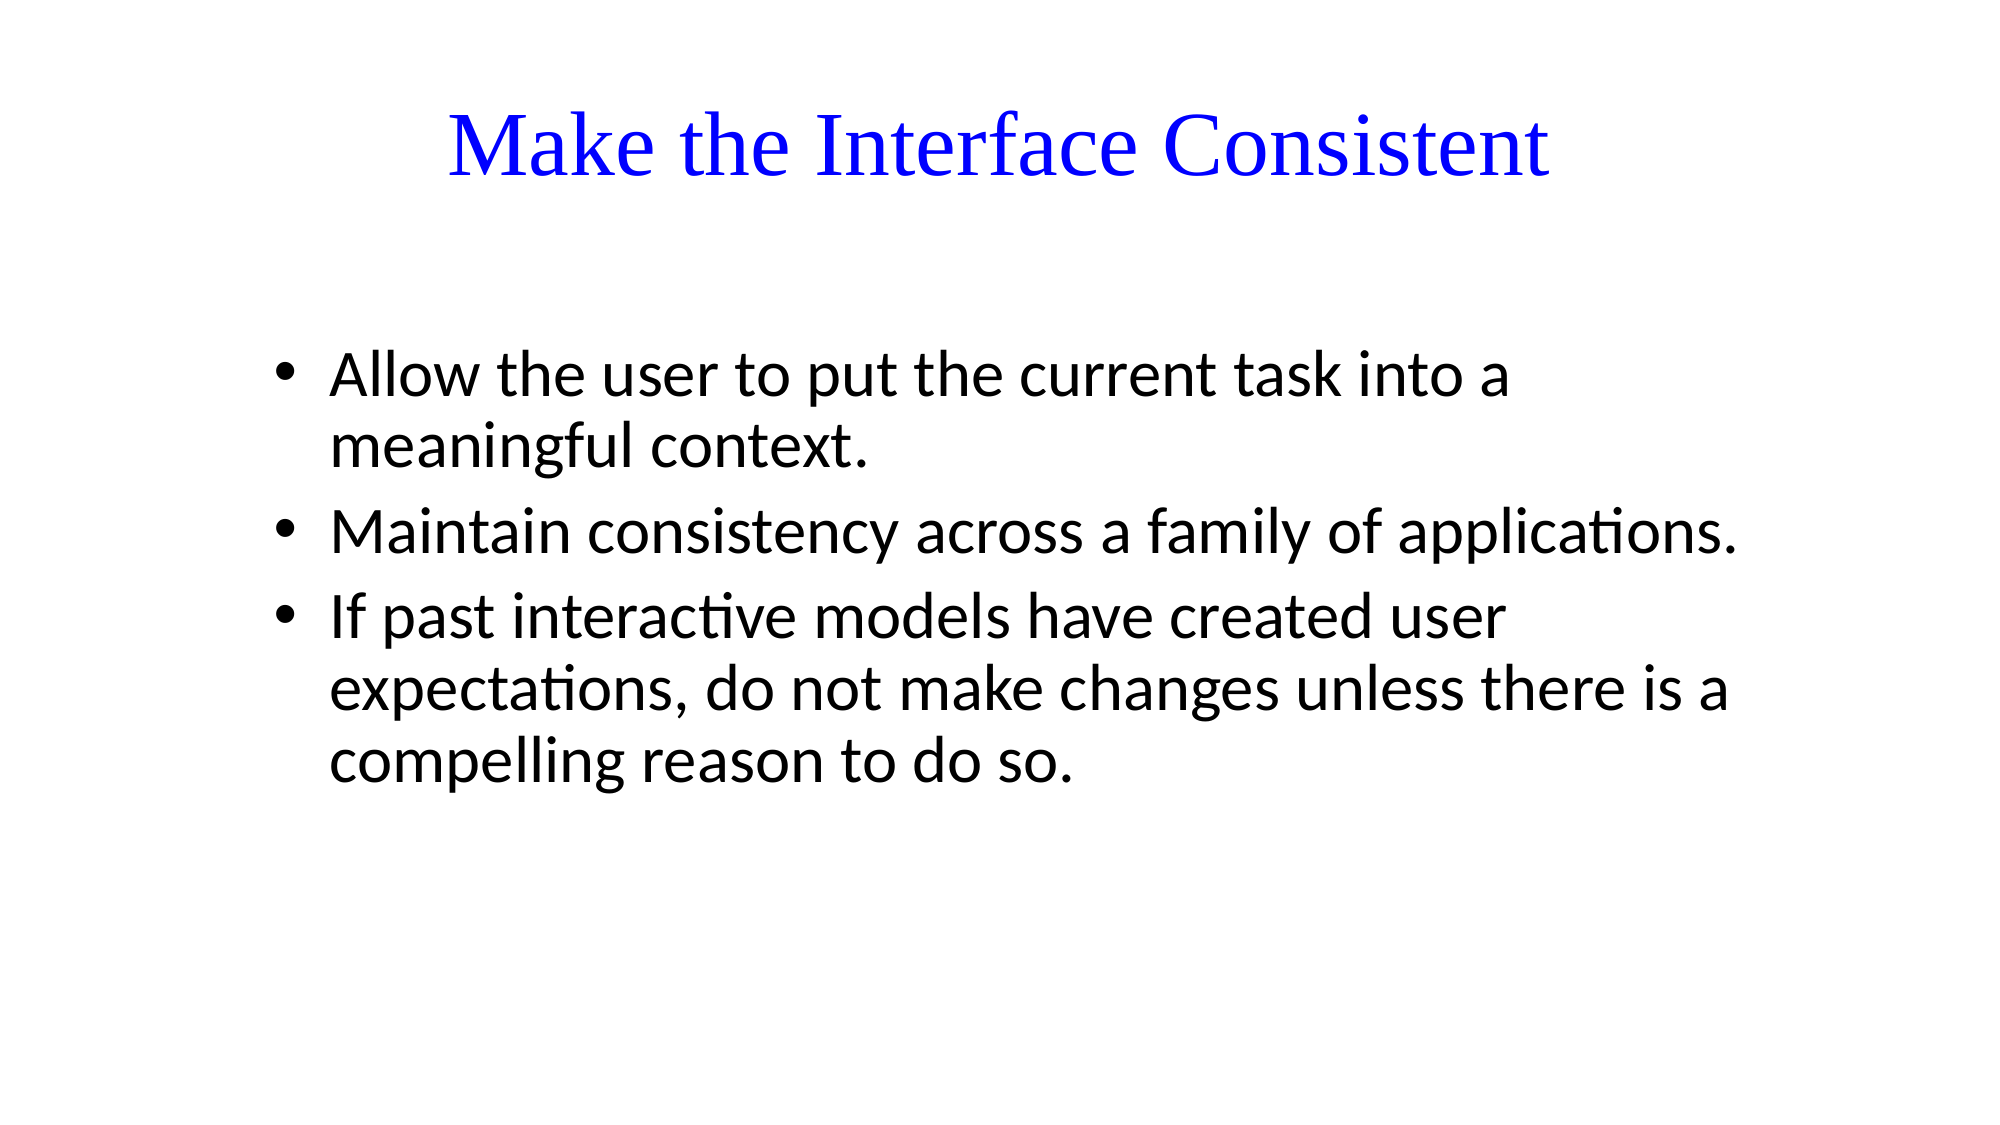

# Make the Interface Consistent
Allow the user to put the current task into a meaningful context.
Maintain consistency across a family of applications.
If past interactive models have created user expectations, do not make changes unless there is a compelling reason to do so.